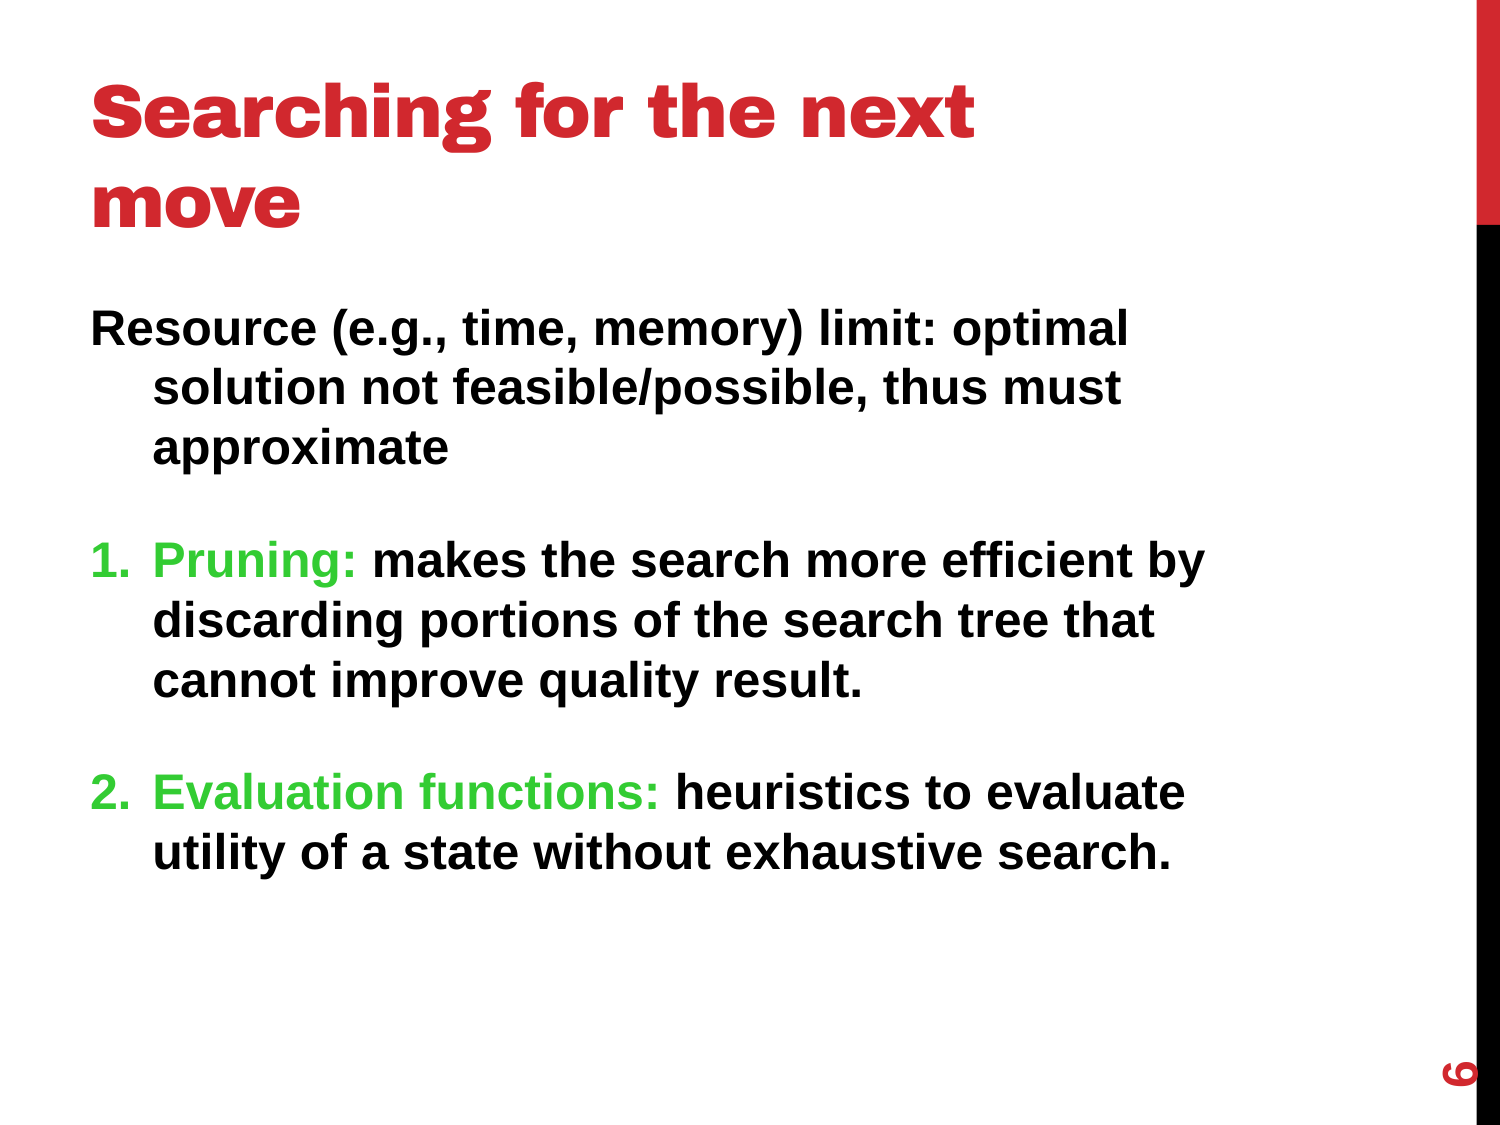

# Searching for the next move
Resource (e.g., time, memory) limit: optimal solution not feasible/possible, thus must approximate
Pruning: makes the search more efficient by discarding portions of the search tree that cannot improve quality result.
Evaluation functions: heuristics to evaluate utility of a state without exhaustive search.
6